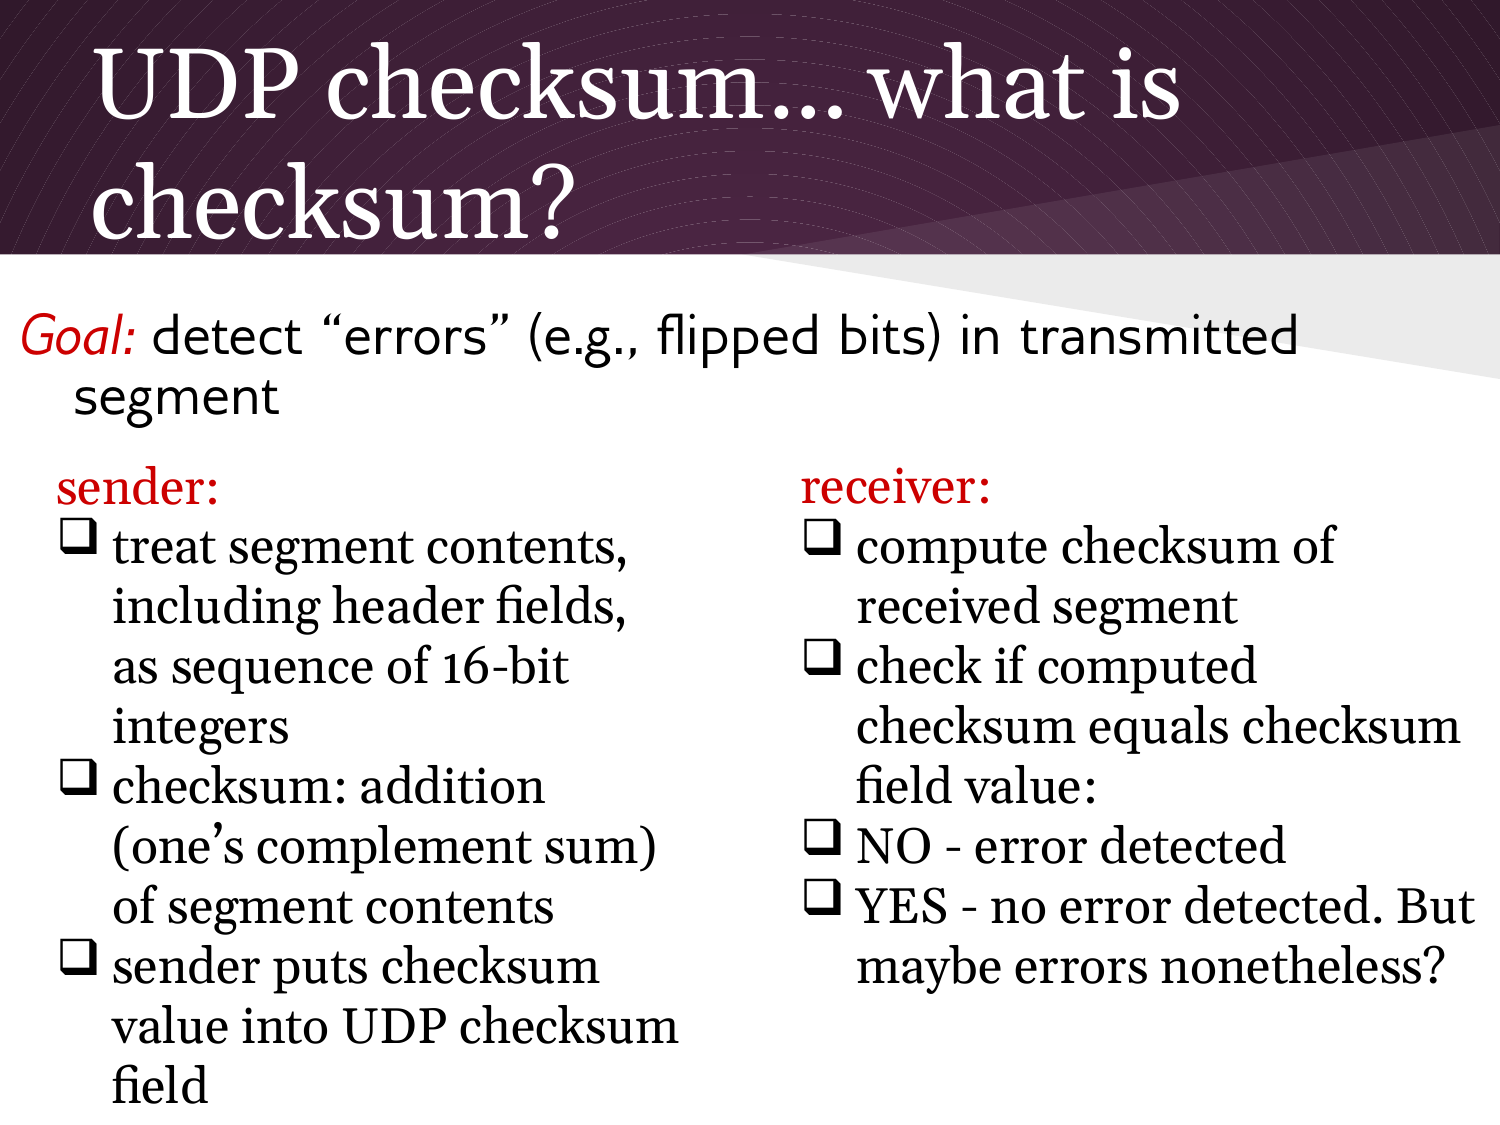

# UDP checksum… what is checksum?
Goal: detect “errors” (e.g., flipped bits) in transmitted segment

receiver:
compute checksum of received segment
check if computed checksum equals checksum field value:
NO - error detected
YES - no error detected. But maybe errors nonetheless?
sender:
treat segment contents, including header fields,  as sequence of 16-bit integers
checksum: addition (one’s complement sum) of segment contents
sender puts checksum value into UDP checksum field